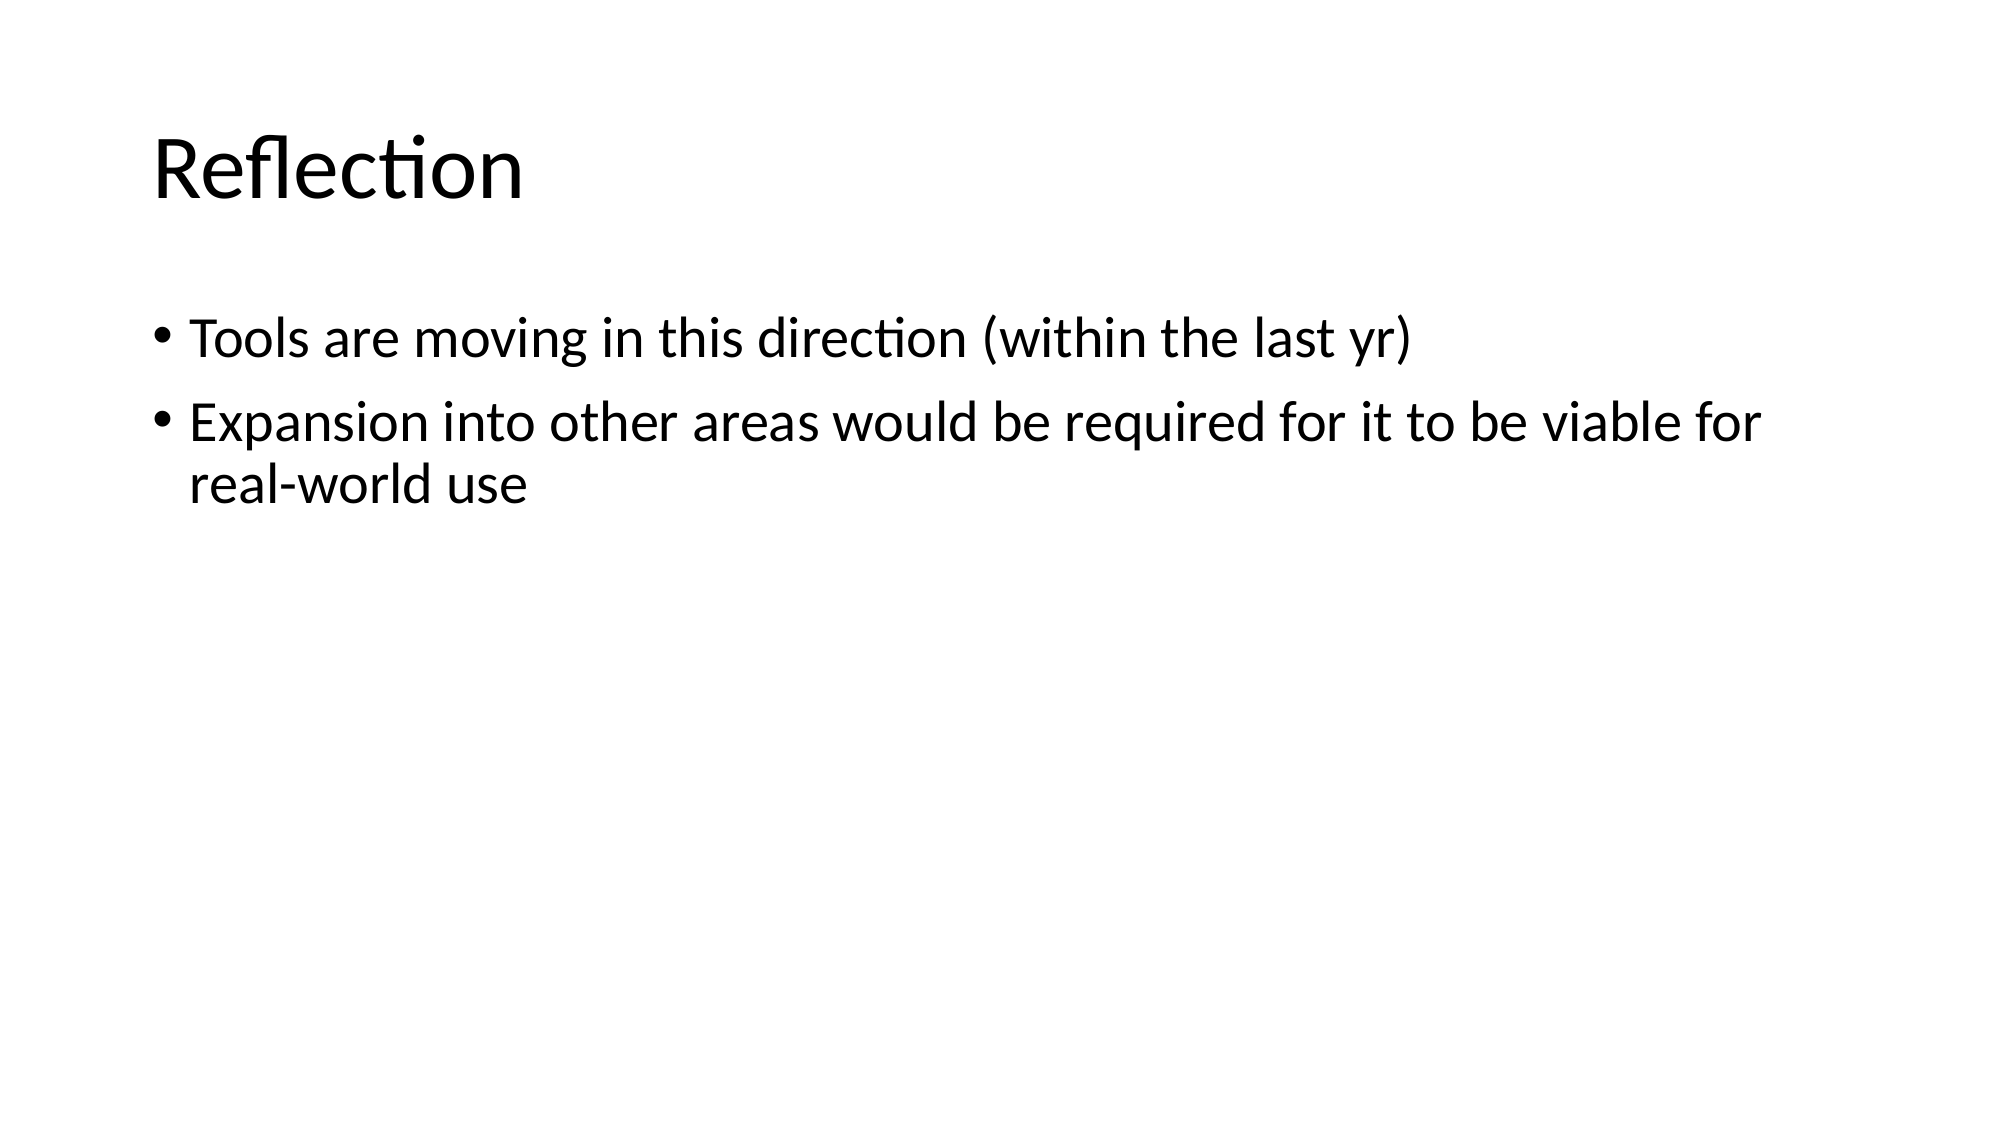

# Reflection
Tools are moving in this direction (within the last yr)
Expansion into other areas would be required for it to be viable for real-world use